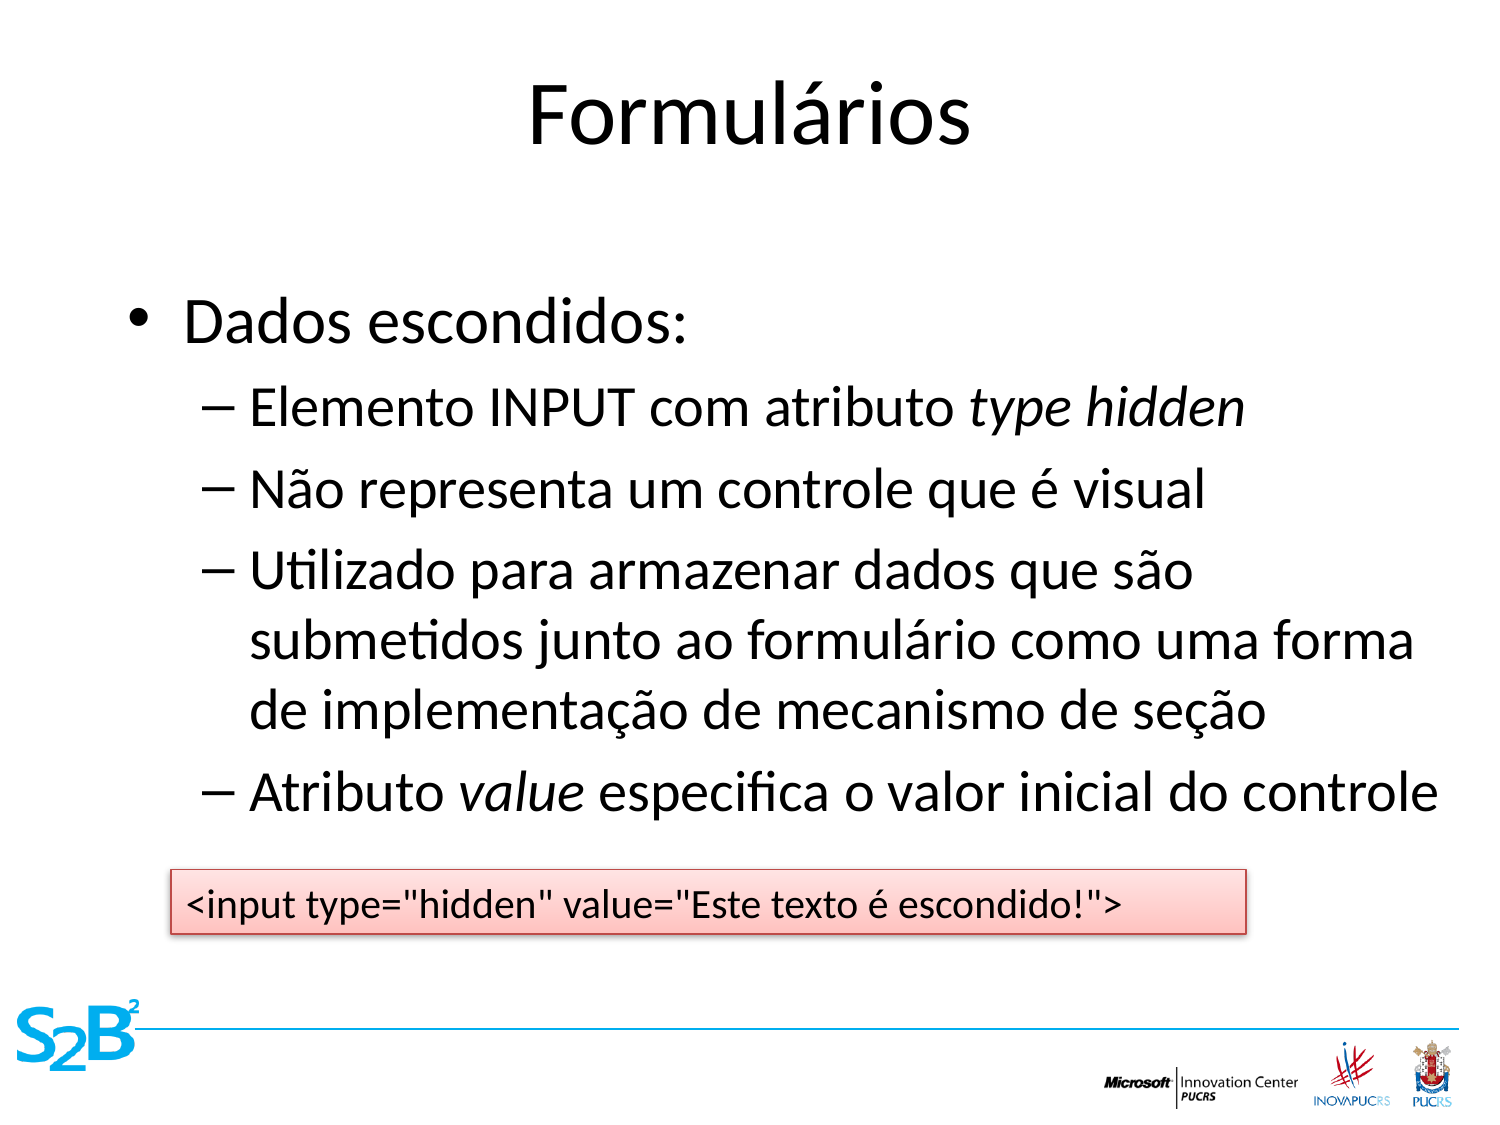

# Formulários
Dados escondidos:
Elemento INPUT com atributo type hidden
Não representa um controle que é visual
Utilizado para armazenar dados que são submetidos junto ao formulário como uma forma de implementação de mecanismo de seção
Atributo value especifica o valor inicial do controle
<input type="hidden" value="Este texto é escondido!">